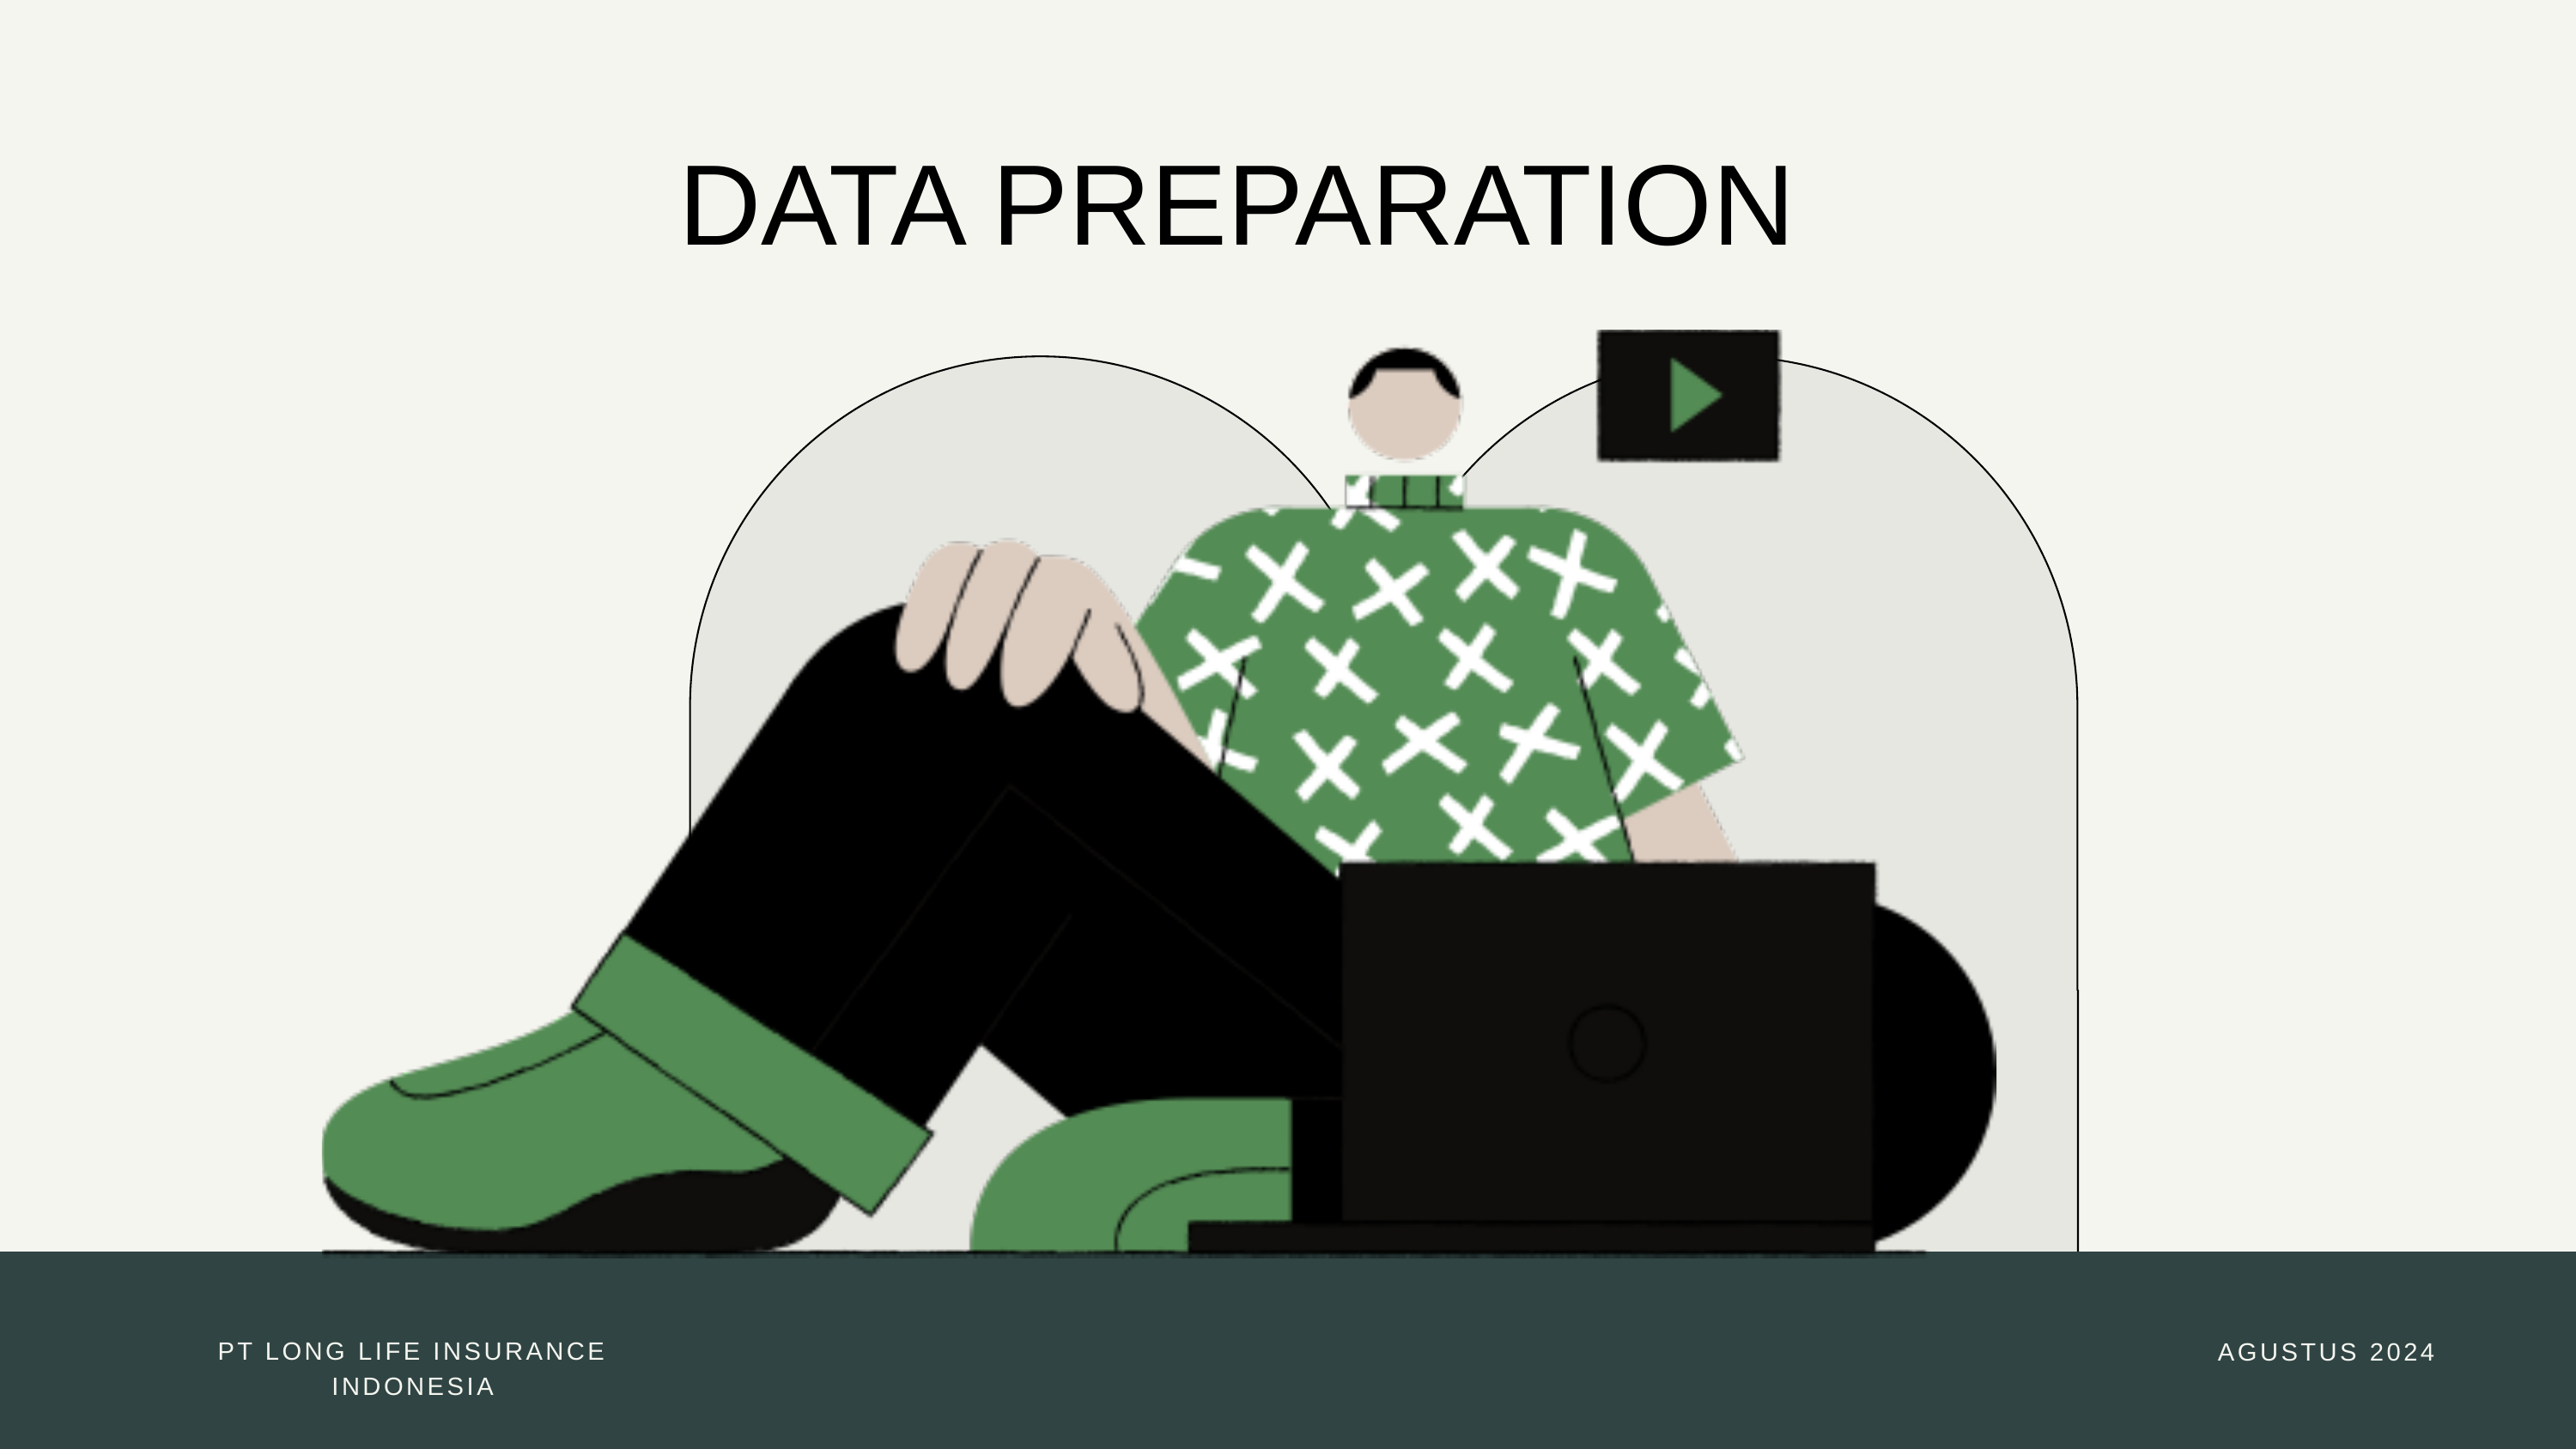

DATA PREPARATION

PT LONG LIFE INSURANCE INDONESIA
AGUSTUS 2024